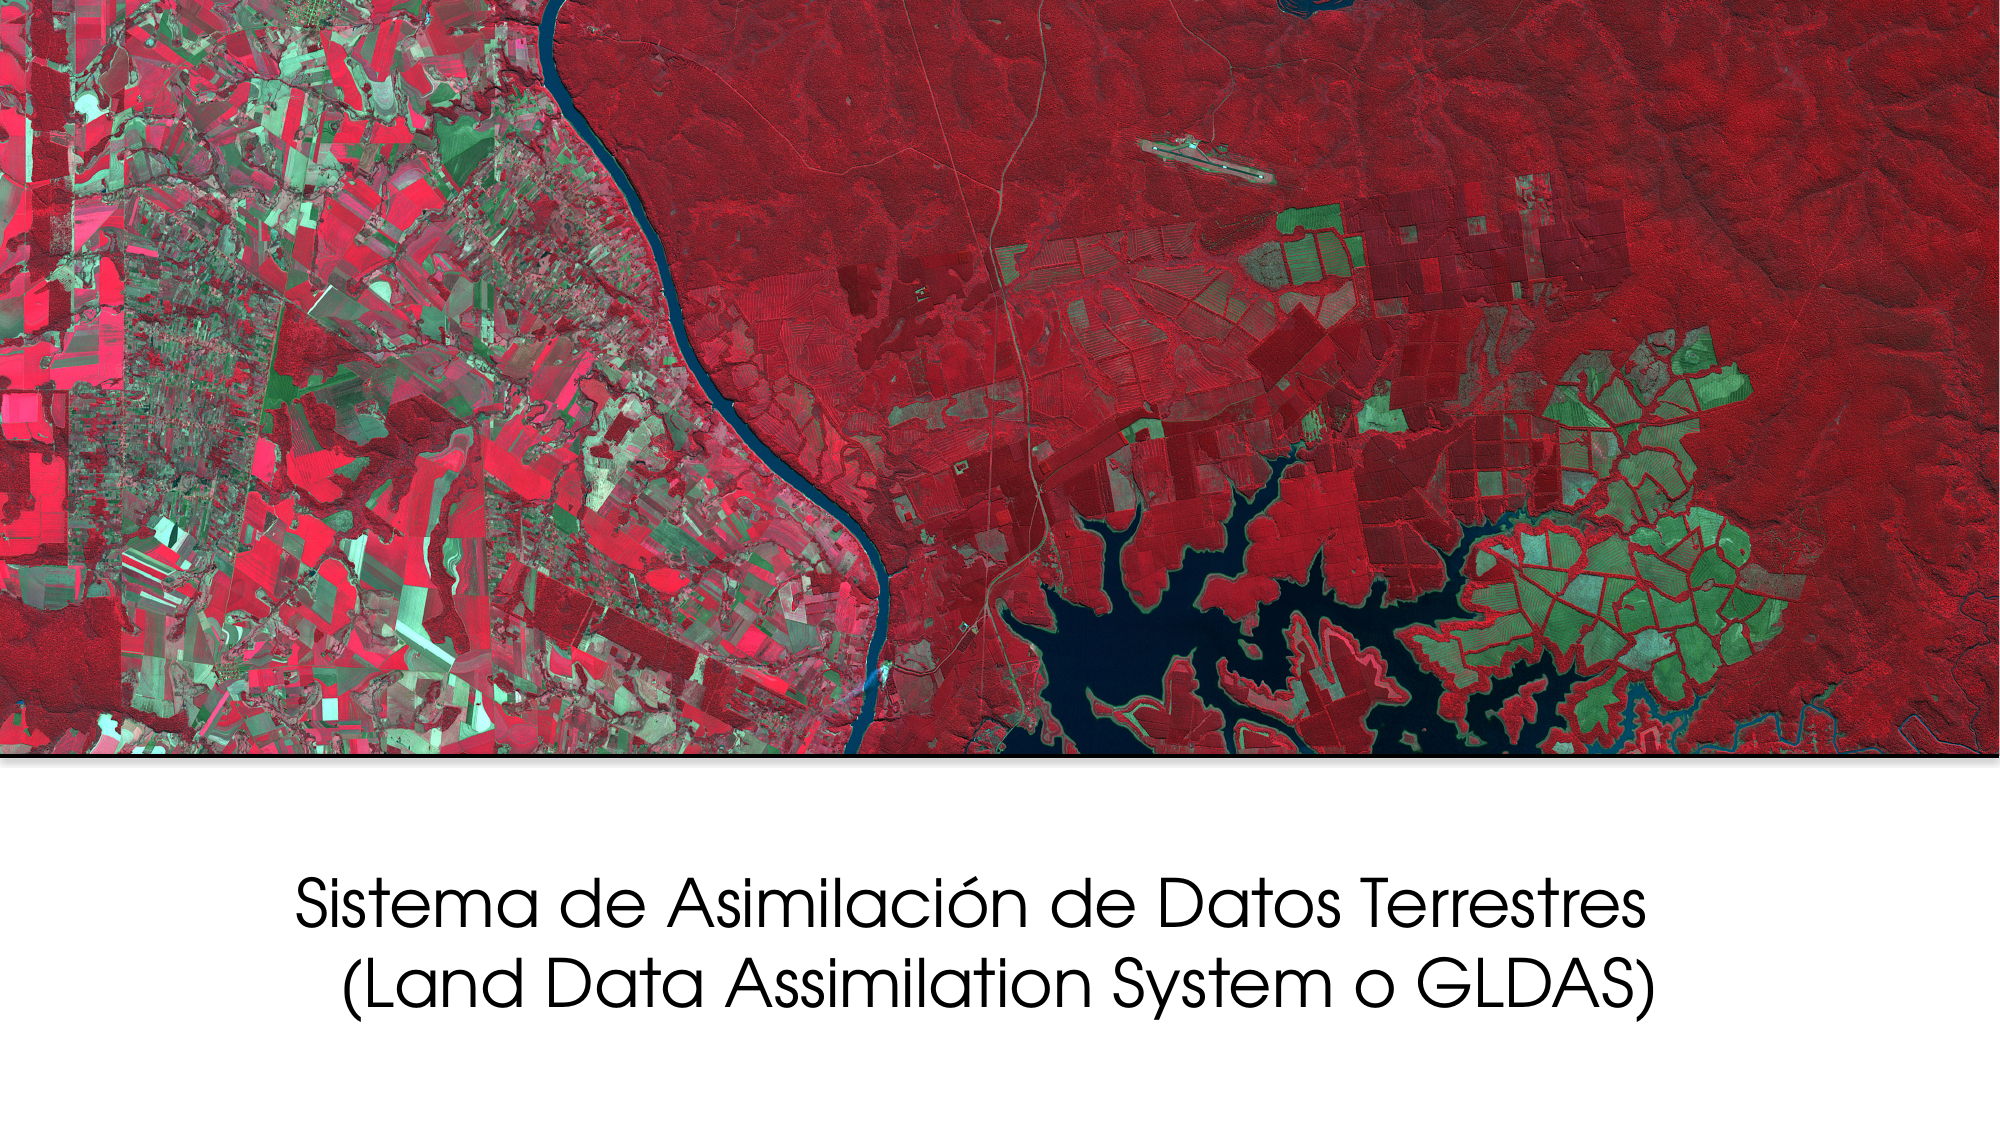

# Sistema de Asimilación de Datos Terrestres    (Land Data Assimilation System o GLDAS)